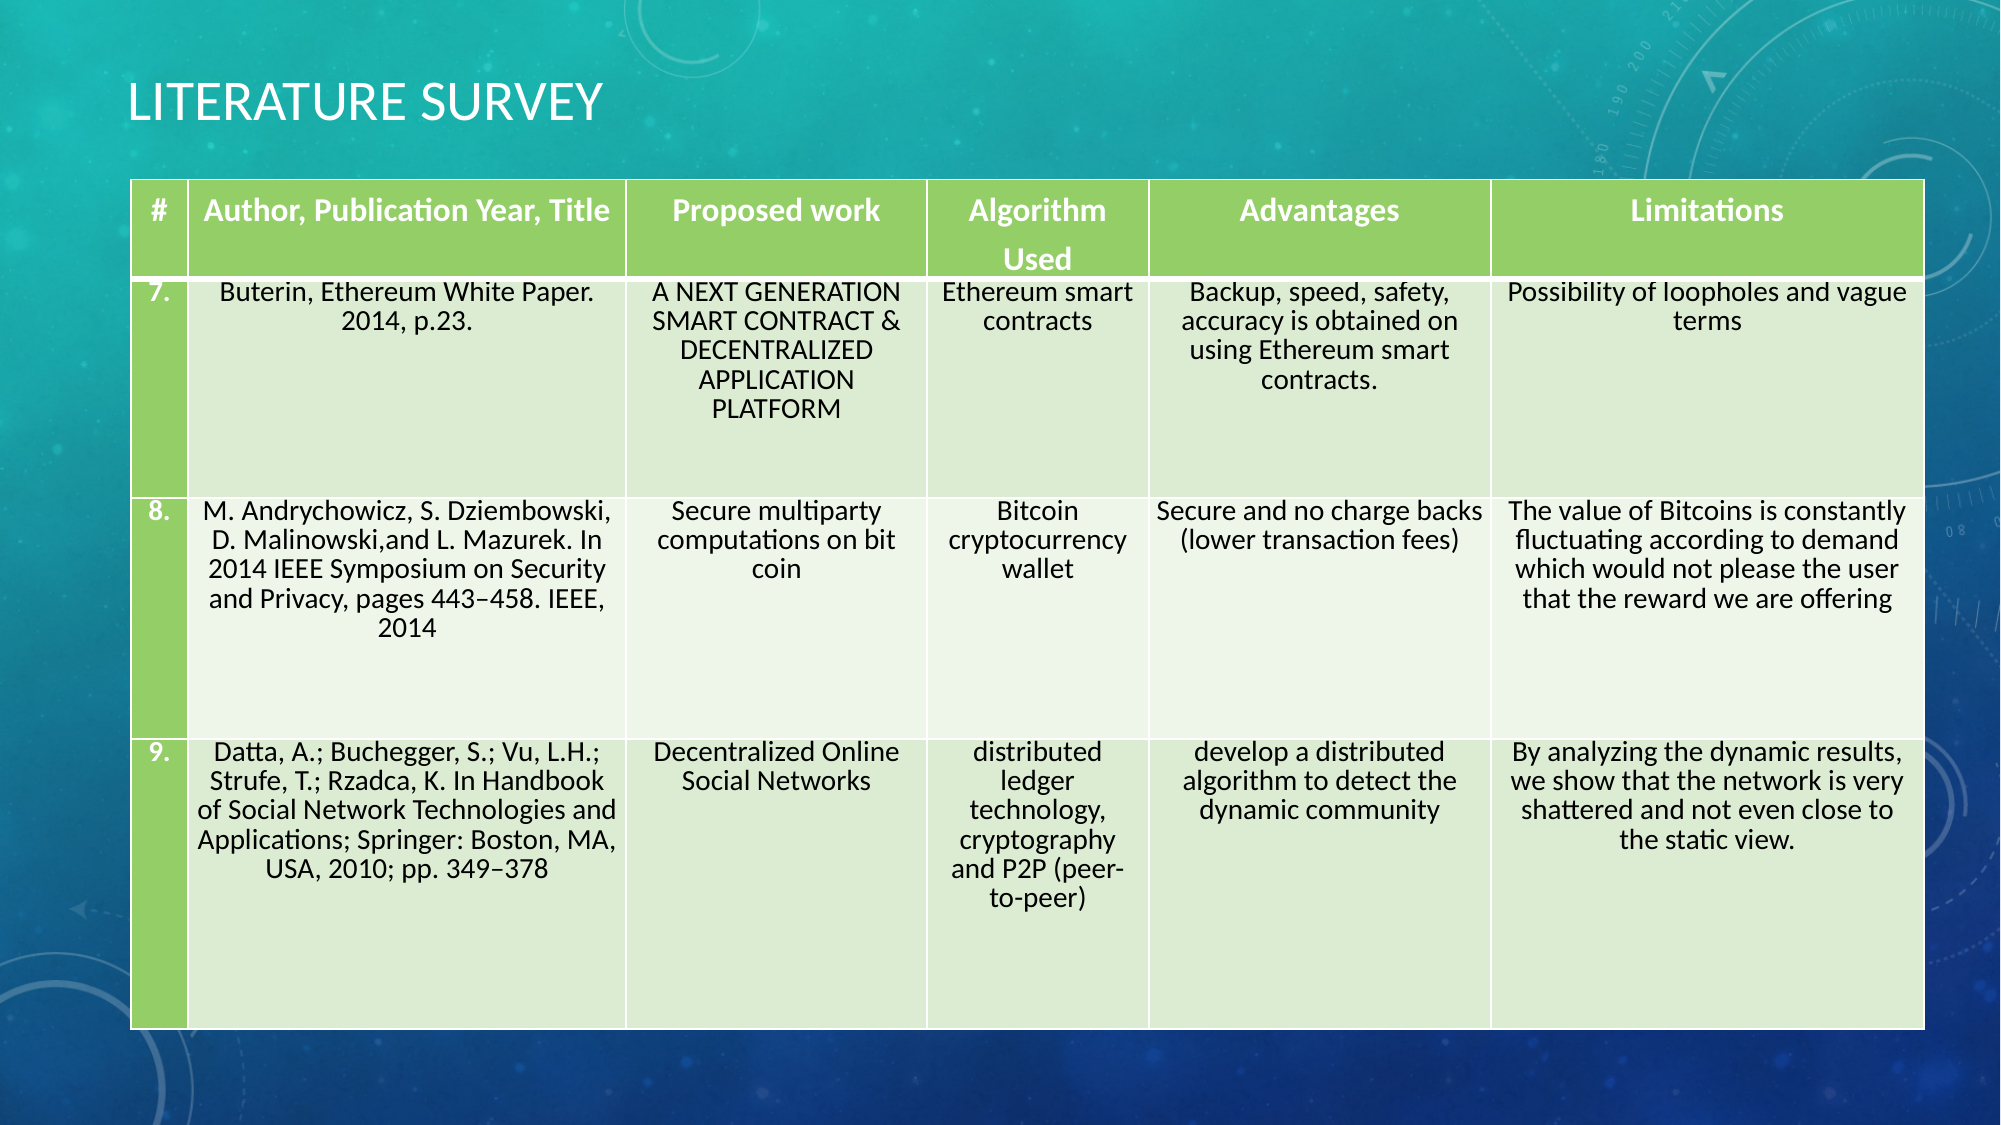

# Literature survey
| # | Author, Publication Year, Title | Proposed work | Algorithm Used | Advantages | Limitations |
| --- | --- | --- | --- | --- | --- |
| 7. | Buterin, Ethereum White Paper. 2014, p.23. | A NEXT GENERATION SMART CONTRACT & DECENTRALIZED APPLICATION PLATFORM | Ethereum smart contracts | Backup, speed, safety, accuracy is obtained on using Ethereum smart contracts. | Possibility of loopholes and vague terms |
| 8. | M. Andrychowicz, S. Dziembowski, D. Malinowski,and L. Mazurek. In 2014 IEEE Symposium on Security and Privacy, pages 443–458. IEEE, 2014 | Secure multiparty computations on bit coin | Bitcoin cryptocurrency wallet | Secure and no charge backs (lower transaction fees) | The value of Bitcoins is constantly fluctuating according to demand which would not please the user that the reward we are offering |
| 9. | Datta, A.; Buchegger, S.; Vu, L.H.; Strufe, T.; Rzadca, K. In Handbook of Social Network Technologies and Applications; Springer: Boston, MA, USA, 2010; pp. 349–378 | Decentralized Online Social Networks | distributed ledger technology, cryptography and P2P (peer-to-peer) | develop a distributed algorithm to detect the dynamic community | By analyzing the dynamic results, we show that the network is very shattered and not even close to the static view. |